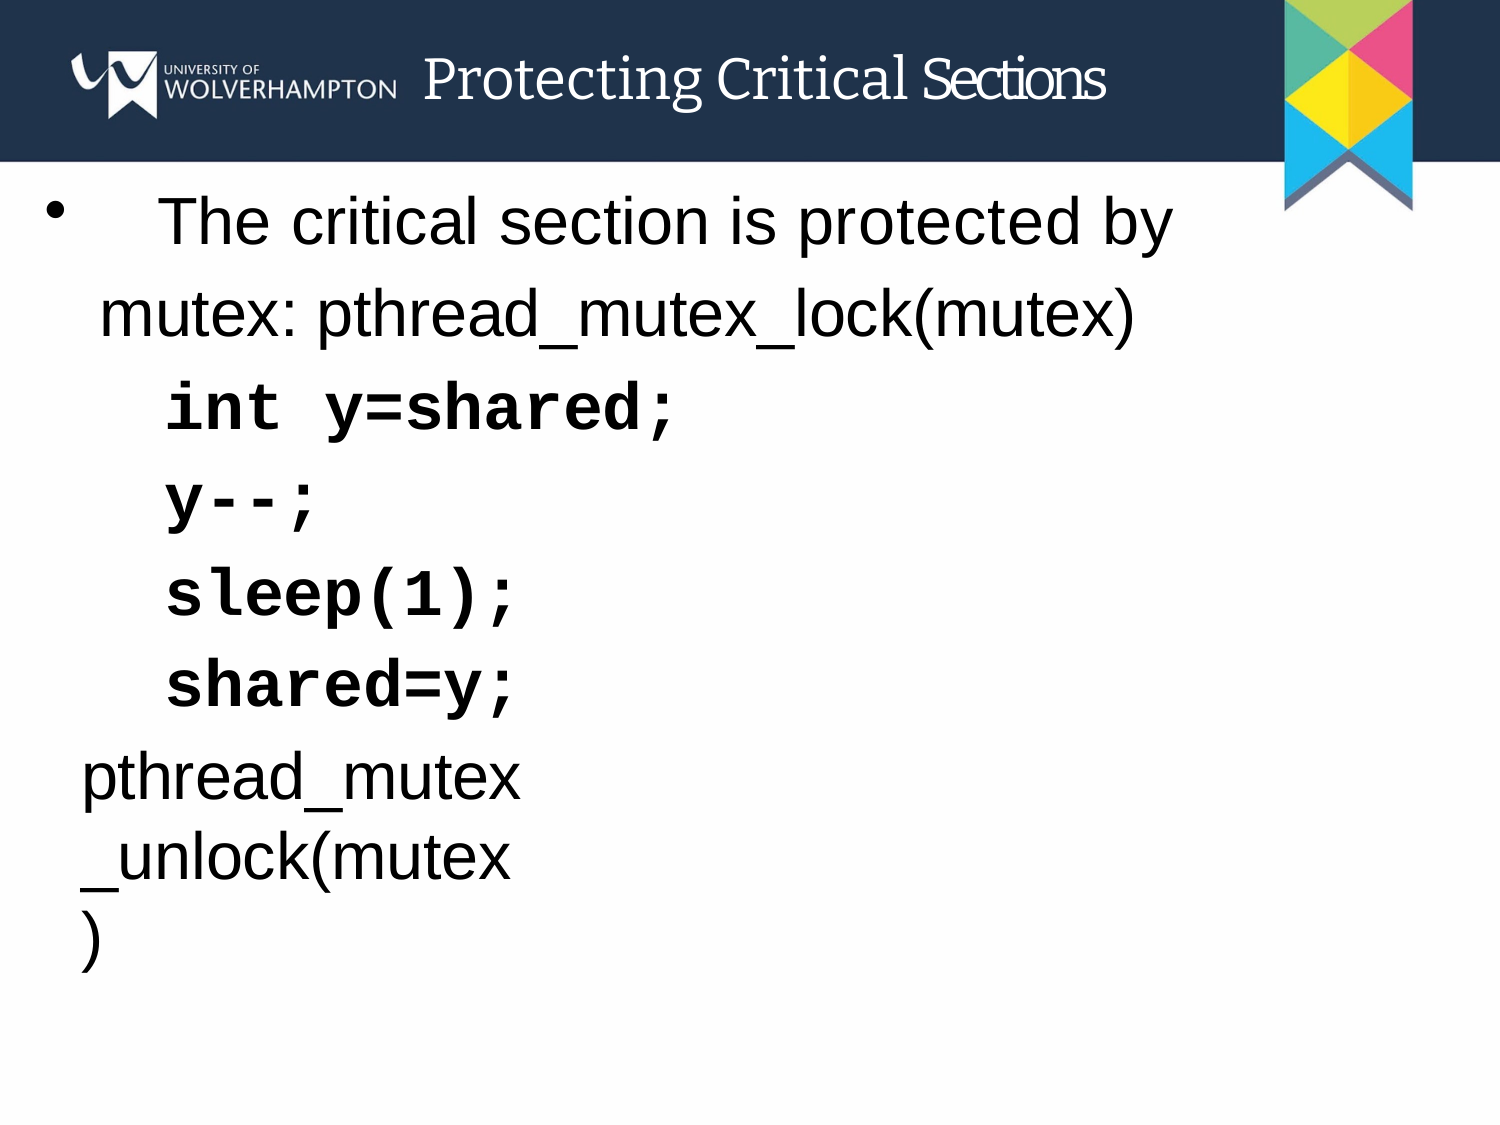

# Protecting Critical Sections
	The critical section is protected by mutex: pthread_mutex_lock(mutex)
int y=shared; y--;
sleep(1); shared=y;
pthread_mutex_unlock(mutex)